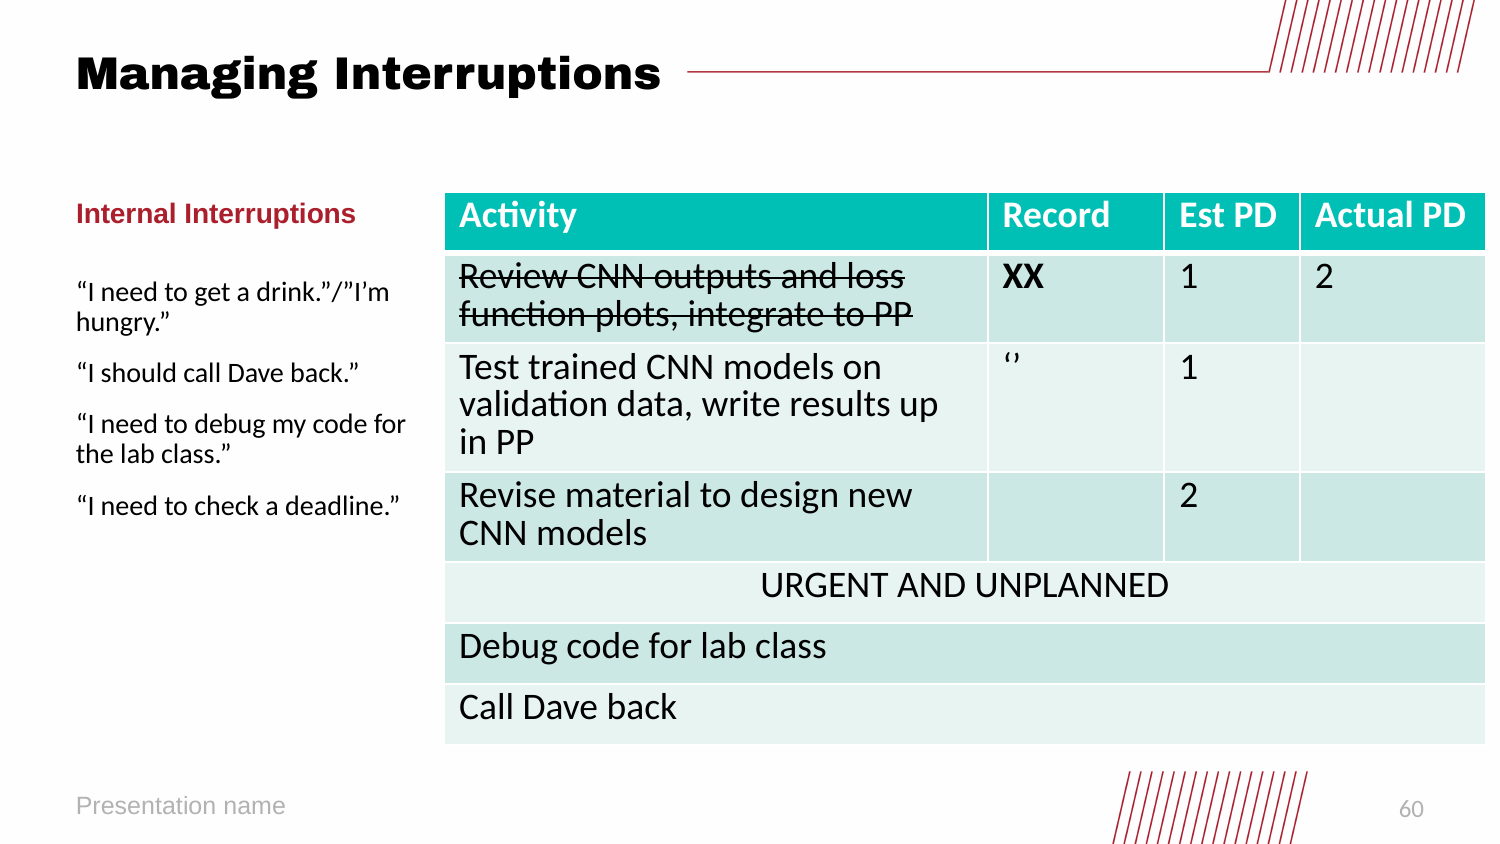

# Managing Interruptions
| Activity | Record | Est PD | Actual PD |
| --- | --- | --- | --- |
| Review CNN outputs and loss function plots, integrate to PP | XX | 1 | 2 |
| Test trained CNN models on validation data, write results up in PP | ‘’ | 1 |  |
| Revise material to design new CNN models |  | 2 |  |
| URGENT AND UNPLANNED |  |  |  |
| Debug code for lab class |  |  |  |
| Call Dave back |  |  |  |
Internal Interruptions
“I need to get a drink.”/”I’m hungry.”
“I should call Dave back.”
“I need to debug my code for the lab class.”
“I need to check a deadline.”

Presentation name
60